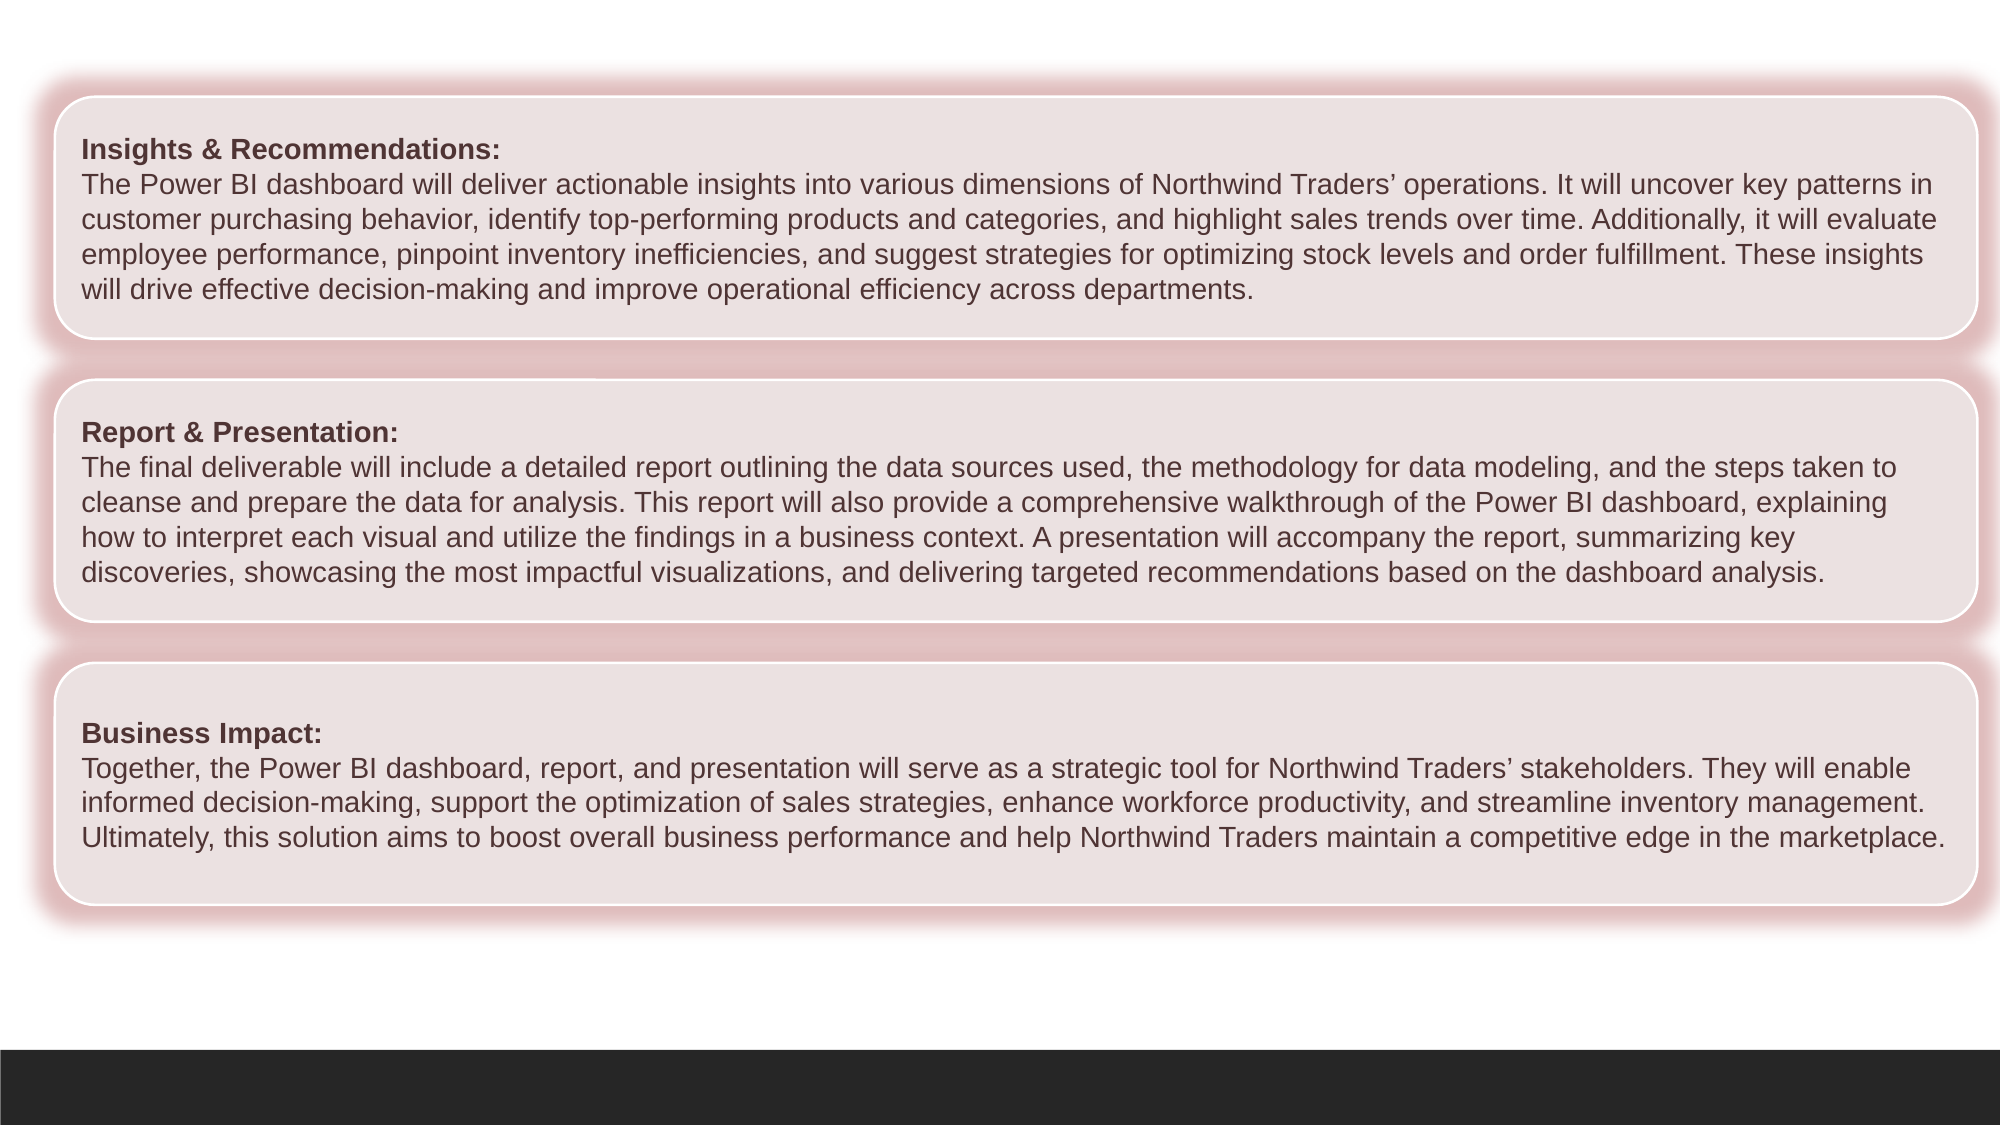

Insights & Recommendations:
The Power BI dashboard will deliver actionable insights into various dimensions of Northwind Traders’ operations. It will uncover key patterns in customer purchasing behavior, identify top-performing products and categories, and highlight sales trends over time. Additionally, it will evaluate employee performance, pinpoint inventory inefficiencies, and suggest strategies for optimizing stock levels and order fulfillment. These insights will drive effective decision-making and improve operational efficiency across departments.
Report & Presentation:
The final deliverable will include a detailed report outlining the data sources used, the methodology for data modeling, and the steps taken to cleanse and prepare the data for analysis. This report will also provide a comprehensive walkthrough of the Power BI dashboard, explaining how to interpret each visual and utilize the findings in a business context. A presentation will accompany the report, summarizing key discoveries, showcasing the most impactful visualizations, and delivering targeted recommendations based on the dashboard analysis.
Business Impact:
Together, the Power BI dashboard, report, and presentation will serve as a strategic tool for Northwind Traders’ stakeholders. They will enable informed decision-making, support the optimization of sales strategies, enhance workforce productivity, and streamline inventory management. Ultimately, this solution aims to boost overall business performance and help Northwind Traders maintain a competitive edge in the marketplace.